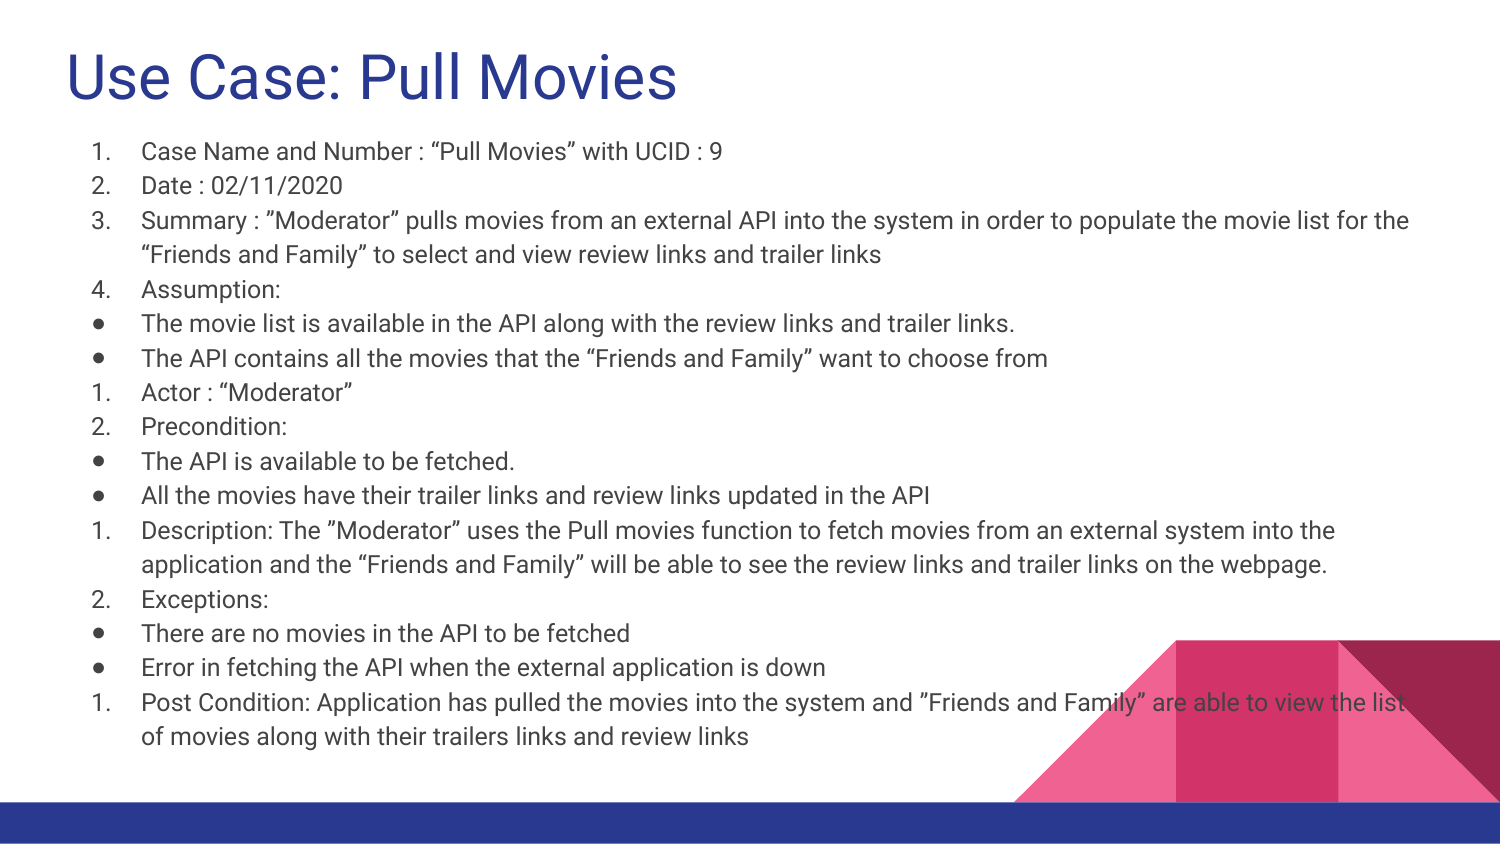

# Use Case: Pull Movies
Case Name and Number : “Pull Movies” with UCID : 9
Date : 02/11/2020
Summary : ”Moderator” pulls movies from an external API into the system in order to populate the movie list for the “Friends and Family” to select and view review links and trailer links
Assumption:
The movie list is available in the API along with the review links and trailer links.
The API contains all the movies that the “Friends and Family” want to choose from
Actor : “Moderator”
Precondition:
The API is available to be fetched.
All the movies have their trailer links and review links updated in the API
Description: The ”Moderator” uses the Pull movies function to fetch movies from an external system into the application and the “Friends and Family” will be able to see the review links and trailer links on the webpage.
Exceptions:
There are no movies in the API to be fetched
Error in fetching the API when the external application is down
Post Condition: Application has pulled the movies into the system and ”Friends and Family” are able to view the list of movies along with their trailers links and review links